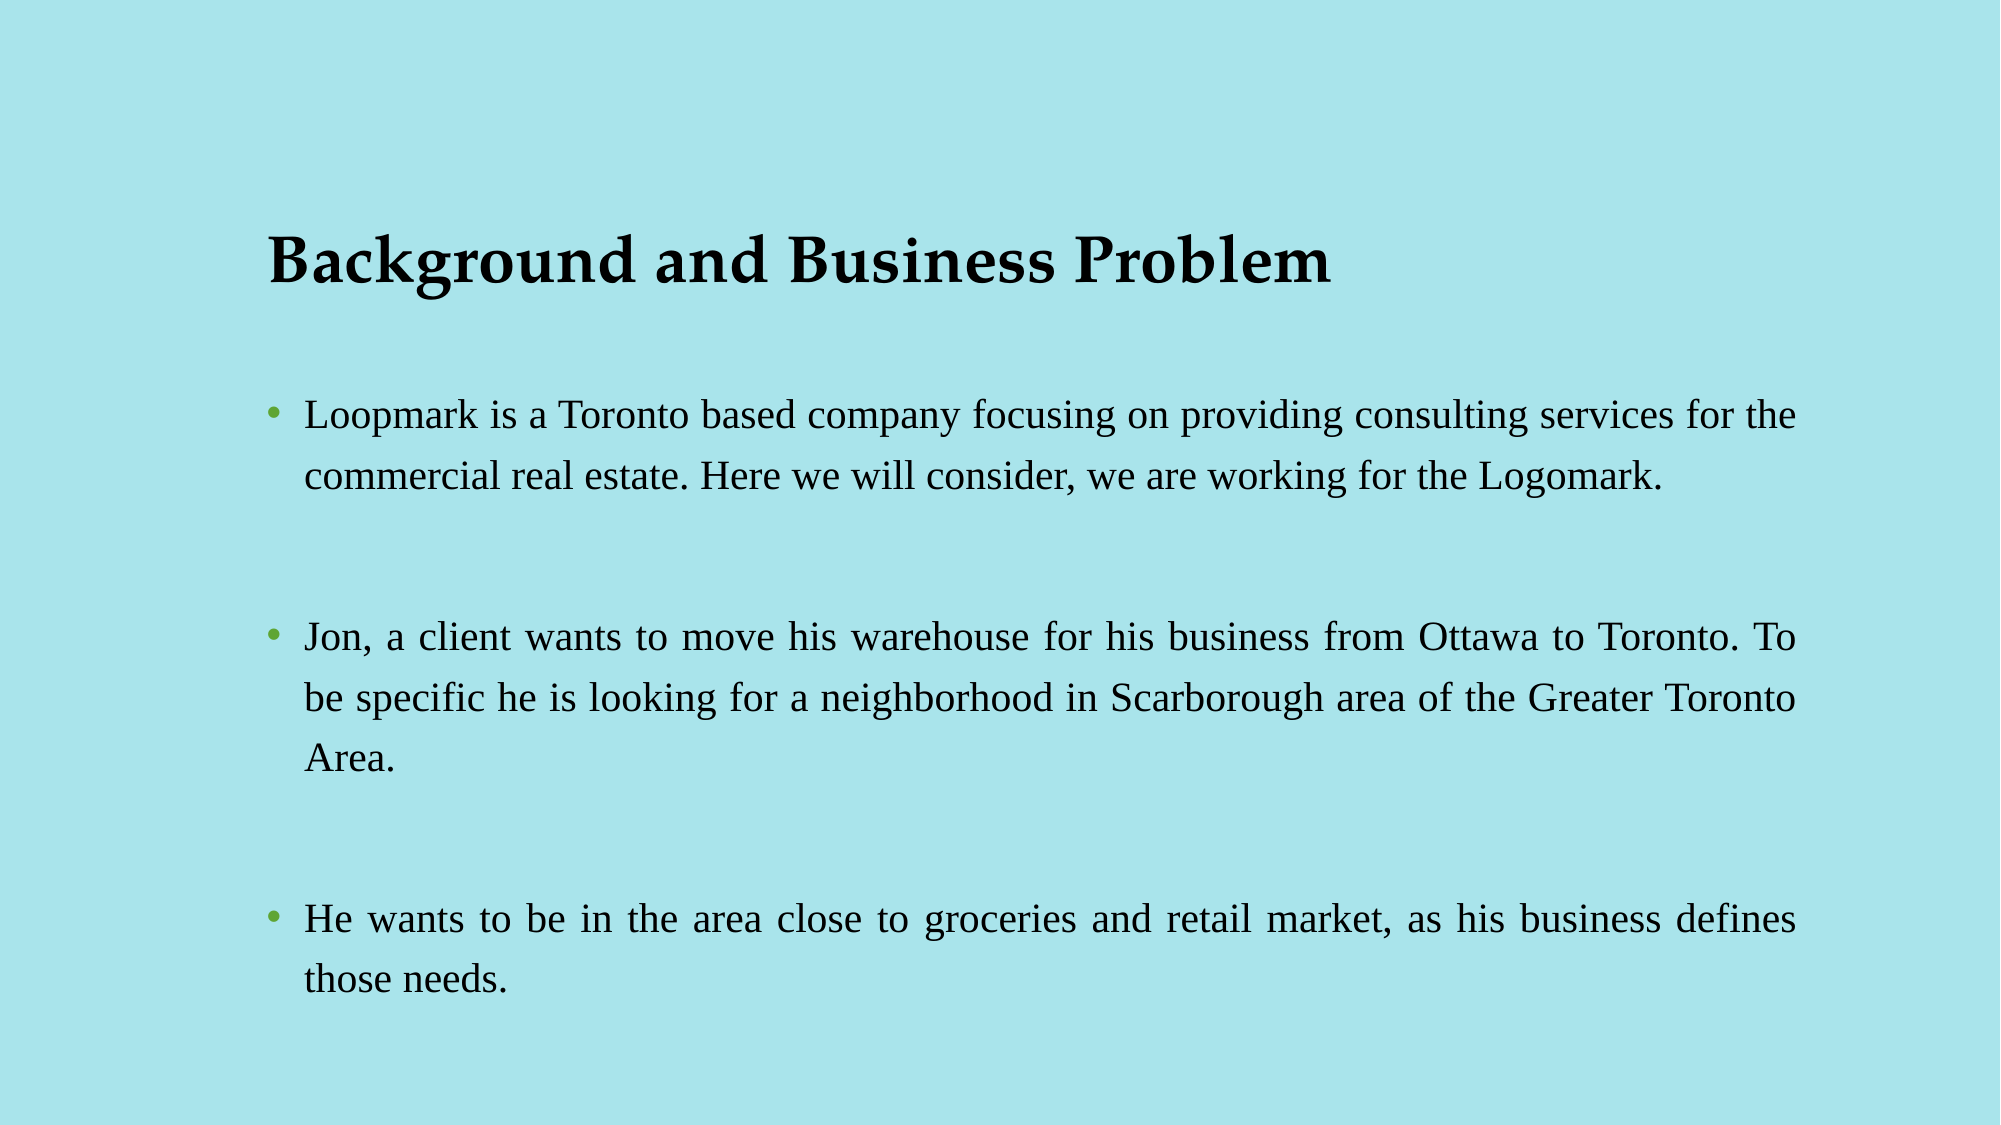

# Background and Business Problem
Loopmark is a Toronto based company focusing on providing consulting services for the commercial real estate. Here we will consider, we are working for the Logomark.

Jon, a client wants to move his warehouse for his business from Ottawa to Toronto. To be specific he is looking for a neighborhood in Scarborough area of the Greater Toronto Area.

He wants to be in the area close to groceries and retail market, as his business defines those needs.